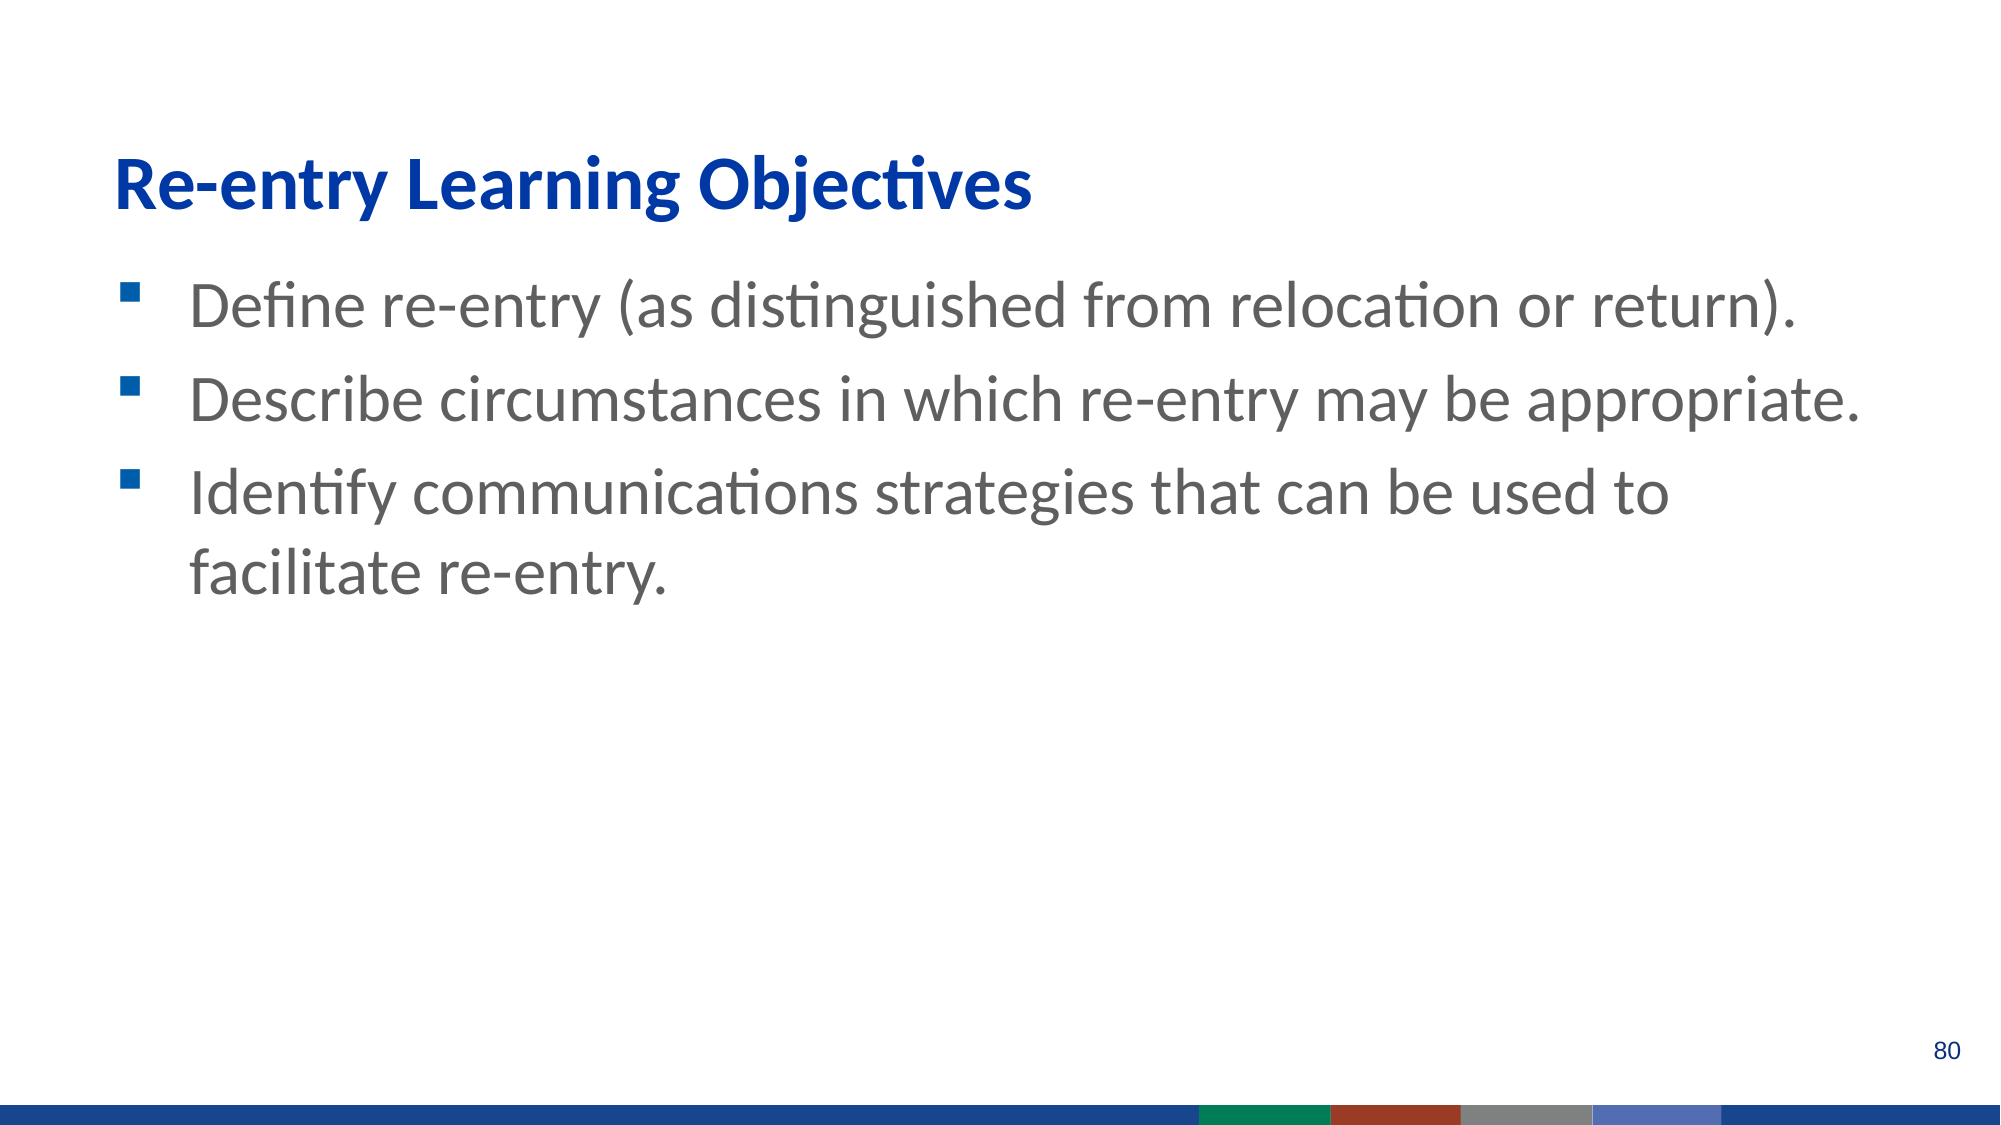

# Re-entry Learning Objectives
Define re-entry (as distinguished from relocation or return).
Describe circumstances in which re-entry may be appropriate.
Identify communications strategies that can be used to facilitate re-entry.

80